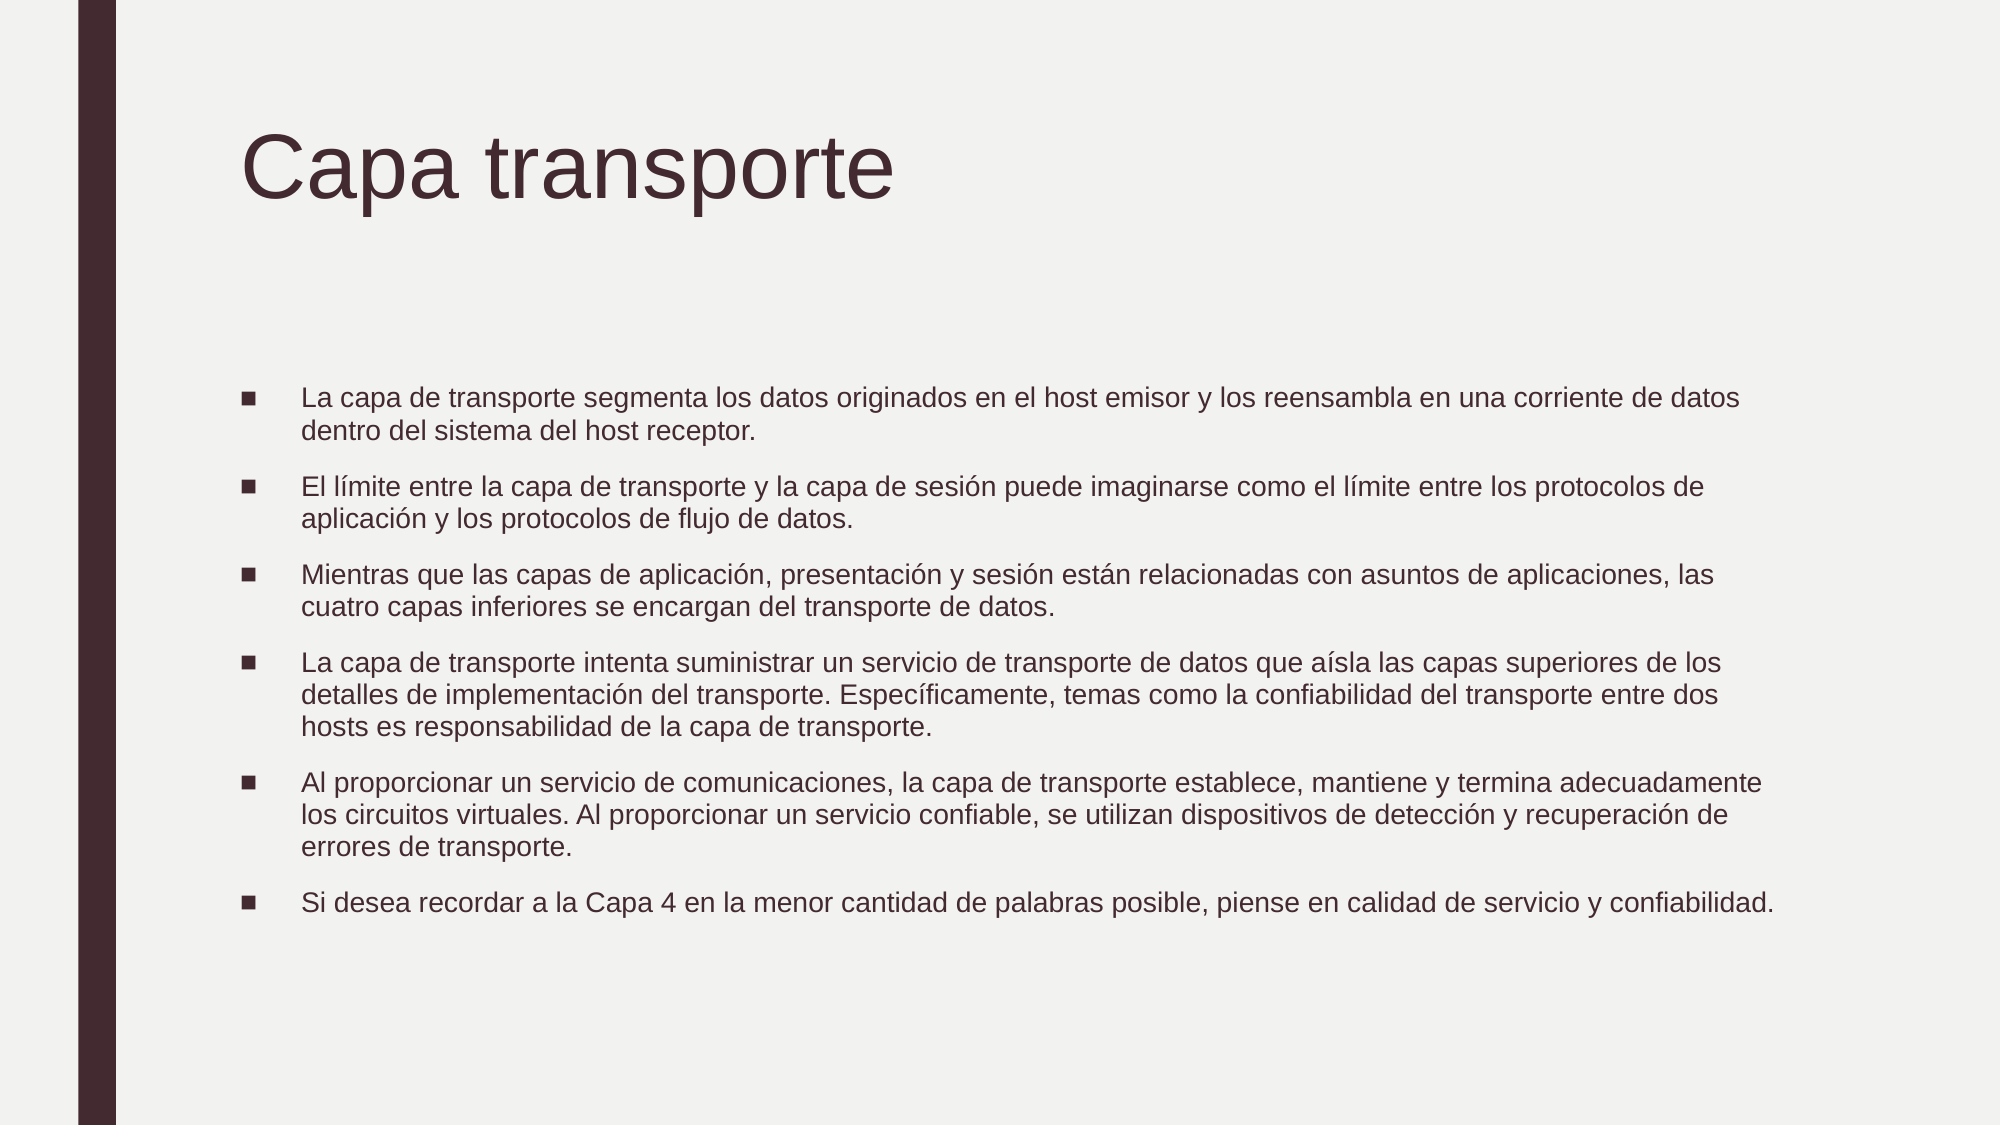

# Capa transporte
La capa de transporte segmenta los datos originados en el host emisor y los reensambla en una corriente de datos dentro del sistema del host receptor.
El límite entre la capa de transporte y la capa de sesión puede imaginarse como el límite entre los protocolos de aplicación y los protocolos de flujo de datos.
Mientras que las capas de aplicación, presentación y sesión están relacionadas con asuntos de aplicaciones, las cuatro capas inferiores se encargan del transporte de datos.
La capa de transporte intenta suministrar un servicio de transporte de datos que aísla las capas superiores de los detalles de implementación del transporte. Específicamente, temas como la confiabilidad del transporte entre dos hosts es responsabilidad de la capa de transporte.
Al proporcionar un servicio de comunicaciones, la capa de transporte establece, mantiene y termina adecuadamente los circuitos virtuales. Al proporcionar un servicio confiable, se utilizan dispositivos de detección y recuperación de errores de transporte.
Si desea recordar a la Capa 4 en la menor cantidad de palabras posible, piense en calidad de servicio y confiabilidad.